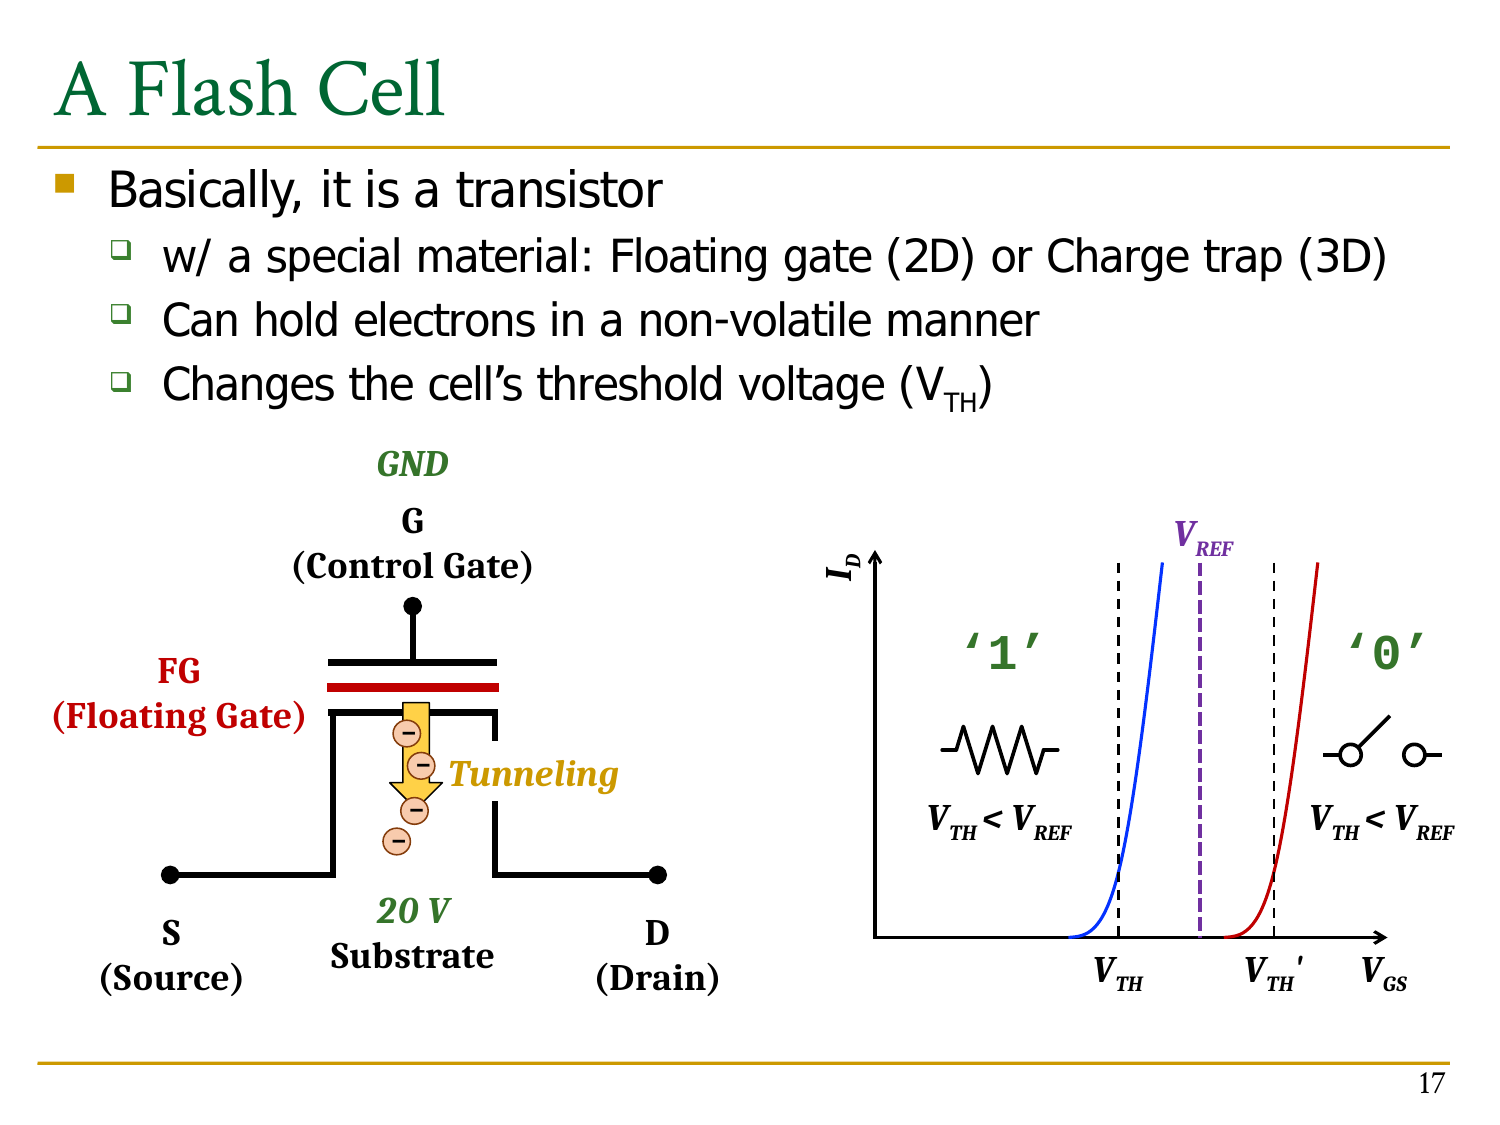

# A Flash Cell
Basically, it is a transistor
w/ a special material: Floating gate (2D) or Charge trap (3D)
Can hold electrons in a non-volatile manner
Changes the cell’s threshold voltage (VTH)

GND

–
Tunneling
–
–
–
20 V
G
(Control Gate)
VREF
ID

‘1’
‘0’
FG
(Floating Gate)
VTH < VREF

VTH < VREF
S
(Source)
D
(Drain)
Substrate
VTH
VTH'
VGS
17